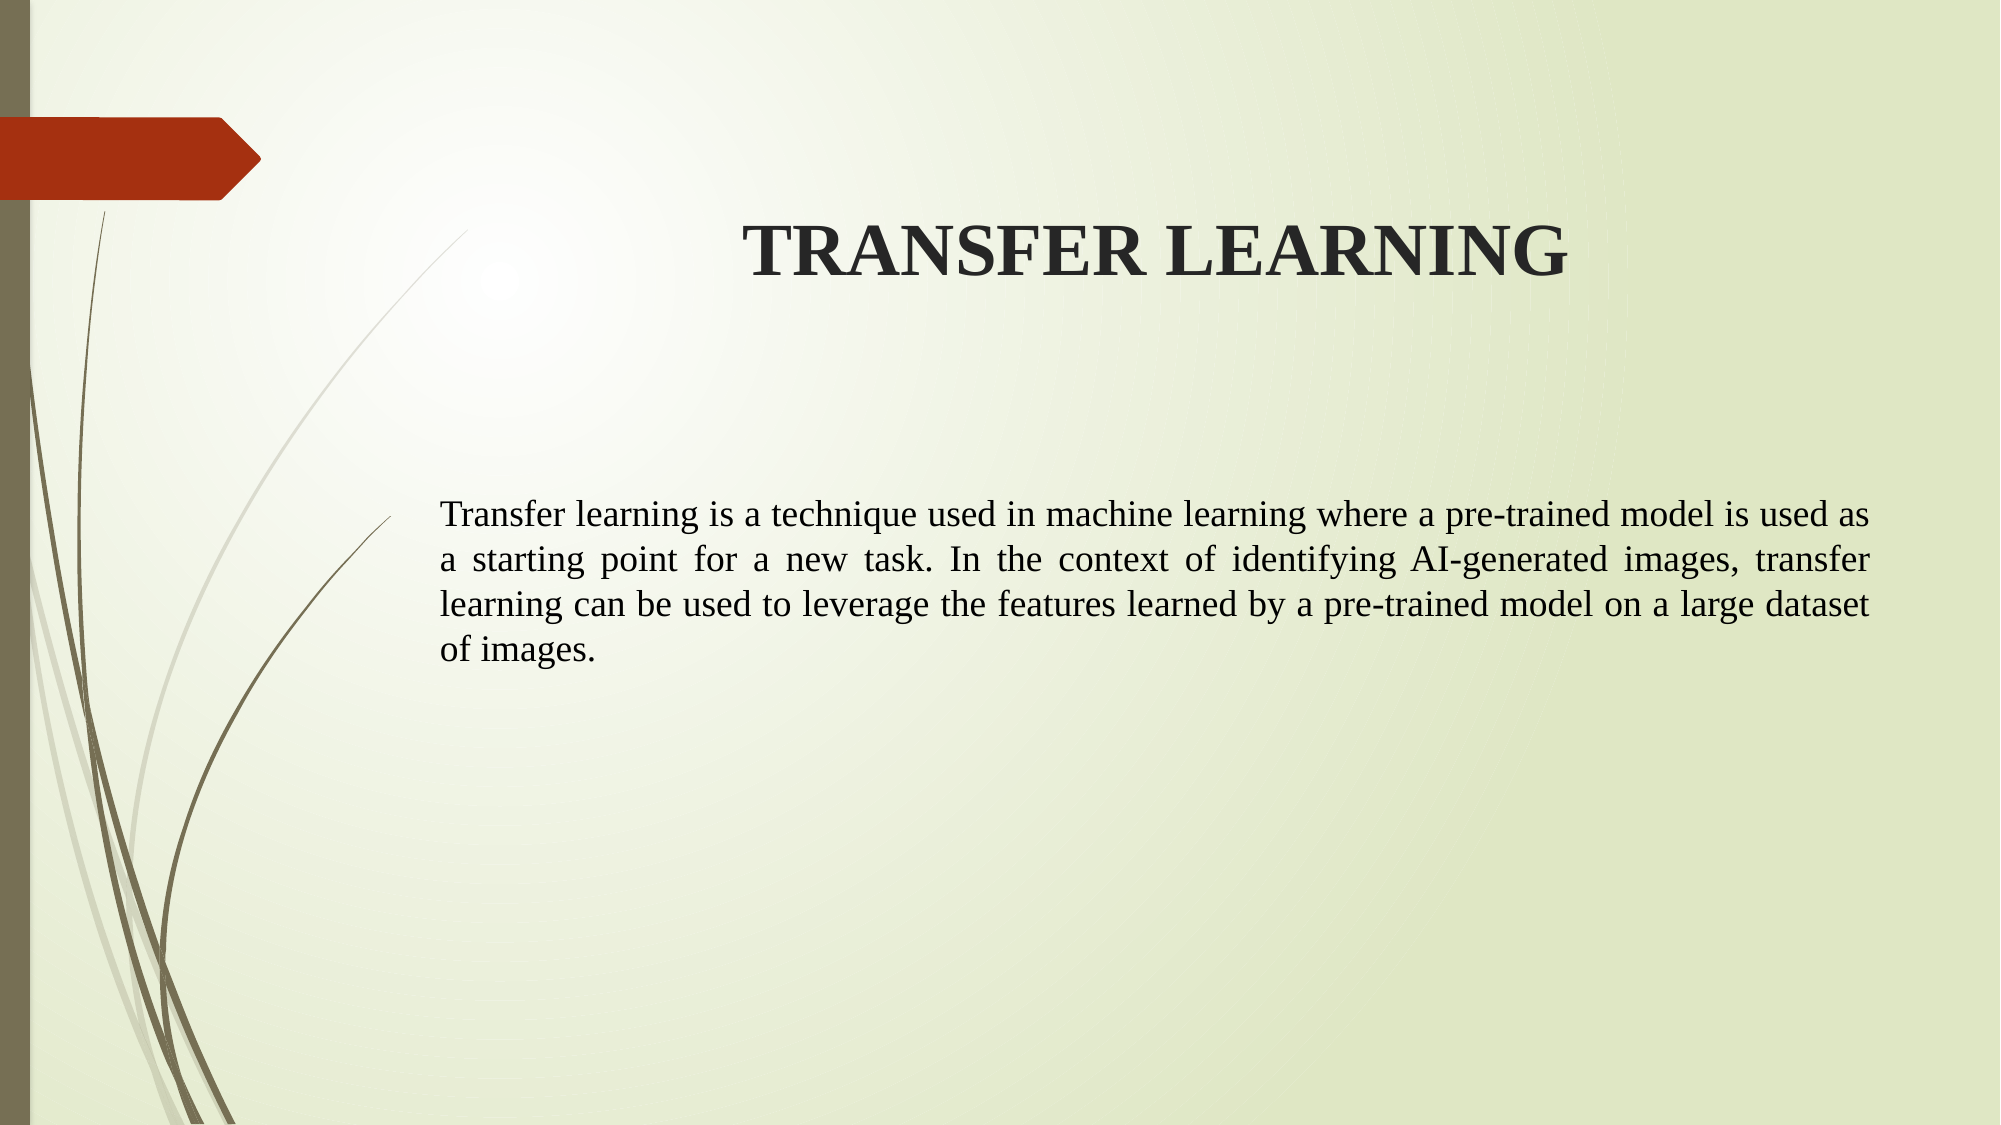

# TRANSFER LEARNING

Transfer learning is a technique used in machine learning where a pre-trained model is used as a starting point for a new task. In the context of identifying AI-generated images, transfer learning can be used to leverage the features learned by a pre-trained model on a large dataset of images.